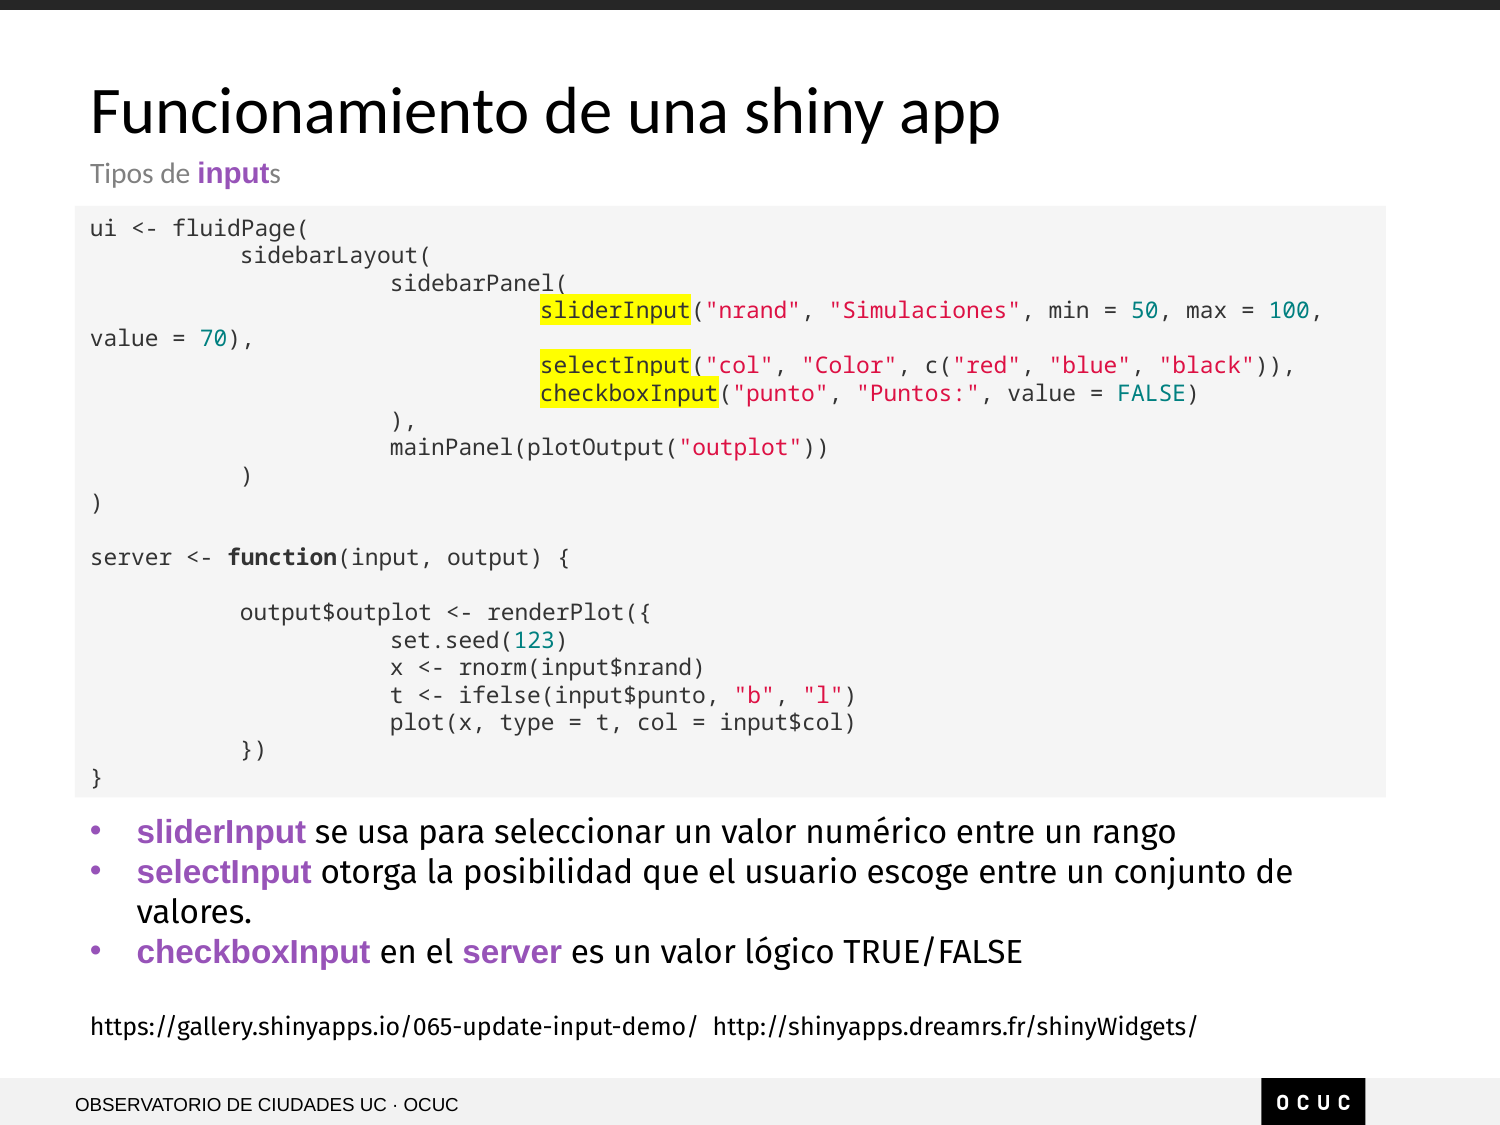

# Funcionamiento de una shiny app
Tipos de inputs
ui <- fluidPage(
	sidebarLayout(
		sidebarPanel(
			sliderInput("nrand", "Simulaciones", min = 50, max = 100, value = 70),
			selectInput("col", "Color", c("red", "blue", "black")),
			checkboxInput("punto", "Puntos:", value = FALSE)
		),
		mainPanel(plotOutput("outplot"))
	)
)

server <- function(input, output) {

	output$outplot <- renderPlot({
		set.seed(123)
		x <- rnorm(input$nrand)
		t <- ifelse(input$punto, "b", "l")
		plot(x, type = t, col = input$col)
	})
}
sliderInput se usa para seleccionar un valor numérico entre un rango
selectInput otorga la posibilidad que el usuario escoge entre un conjunto de valores.
checkboxInput en el server es un valor lógico TRUE/FALSE

https://gallery.shinyapps.io/065-update-input-demo/  http://shinyapps.dreamrs.fr/shinyWidgets/